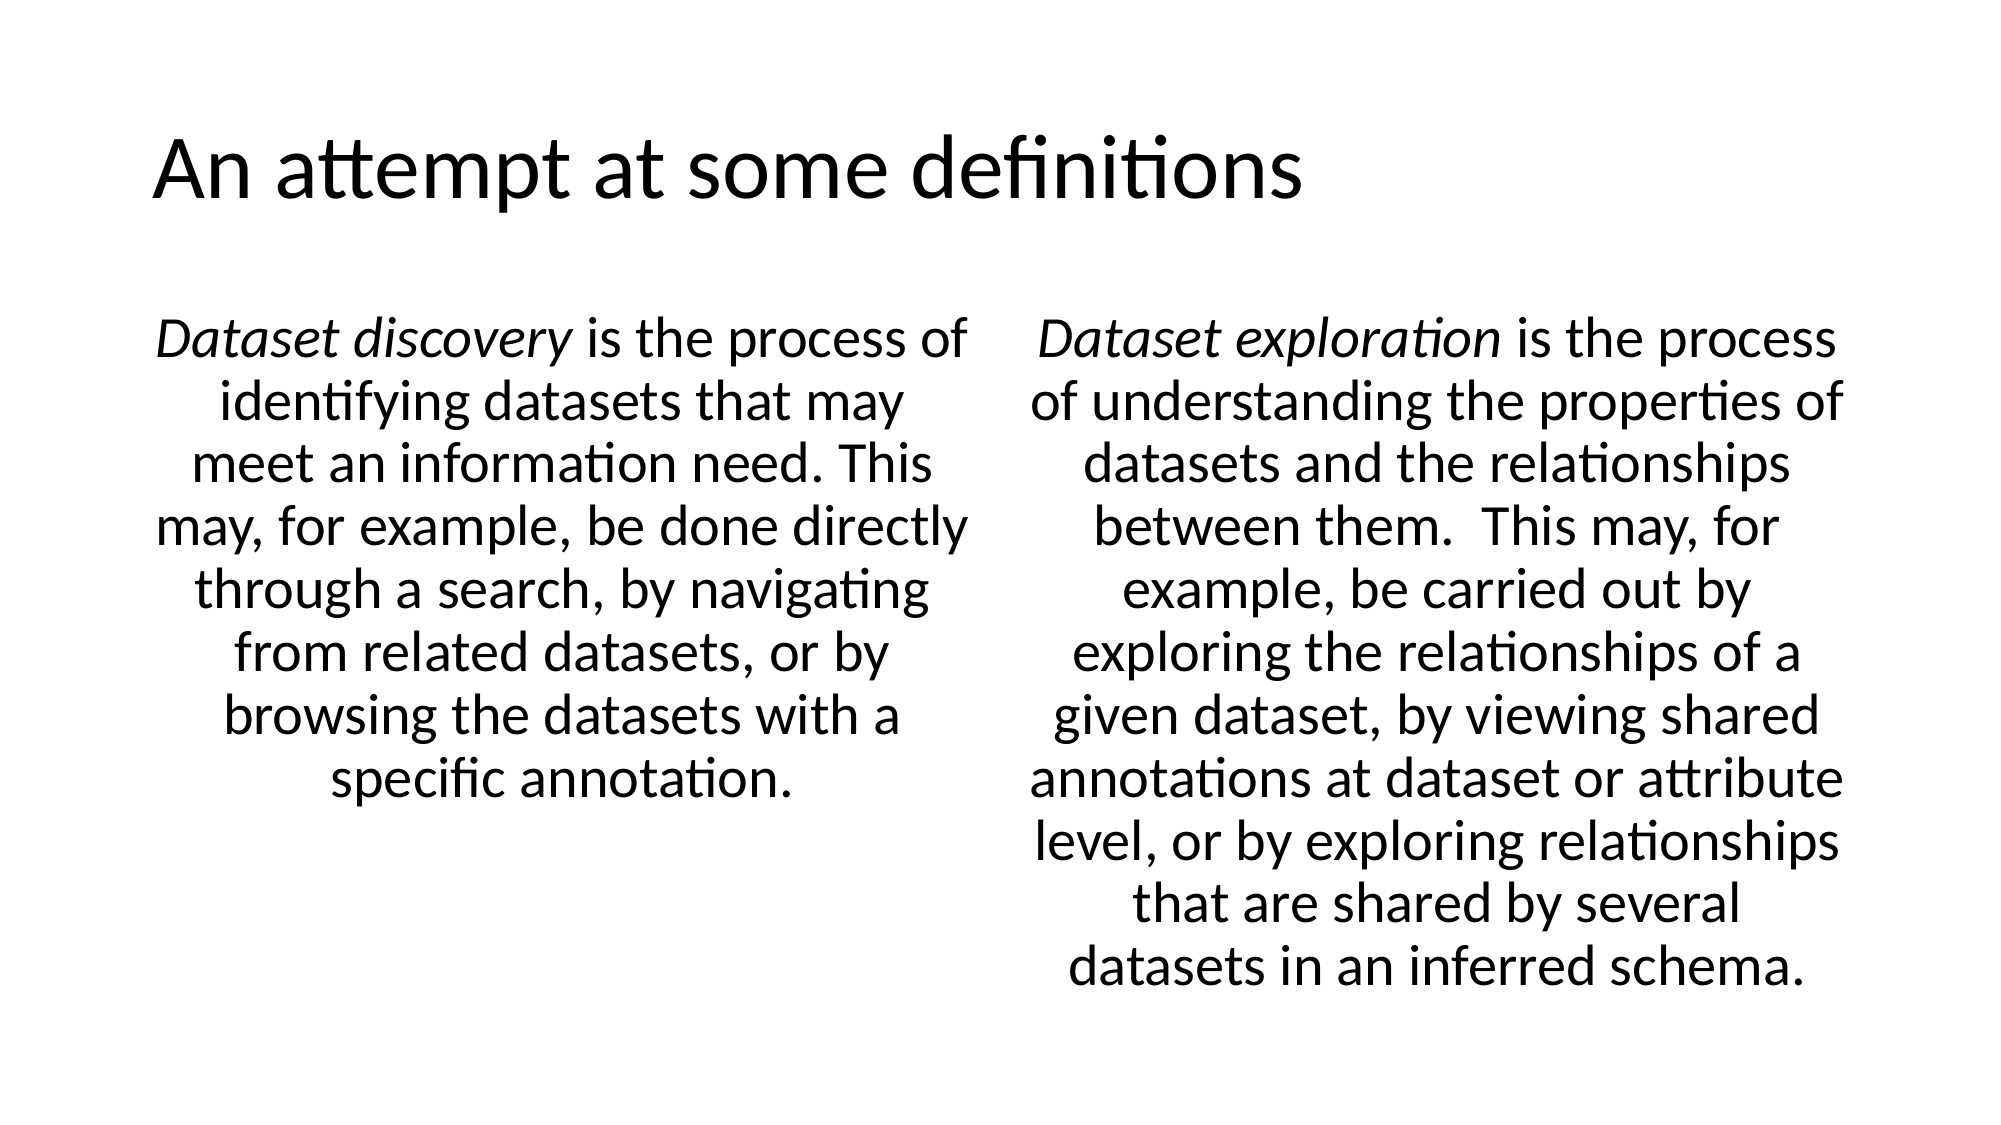

# An attempt at some definitions
Dataset discovery is the process of identifying datasets that may meet an information need. This may, for example, be done directly through a search, by navigating from related datasets, or by browsing the datasets with a specific annotation.
Dataset exploration is the process of understanding the properties of datasets and the relationships between them.  This may, for example, be carried out by exploring the relationships of a given dataset, by viewing shared annotations at dataset or attribute level, or by exploring relationships that are shared by several datasets in an inferred schema.